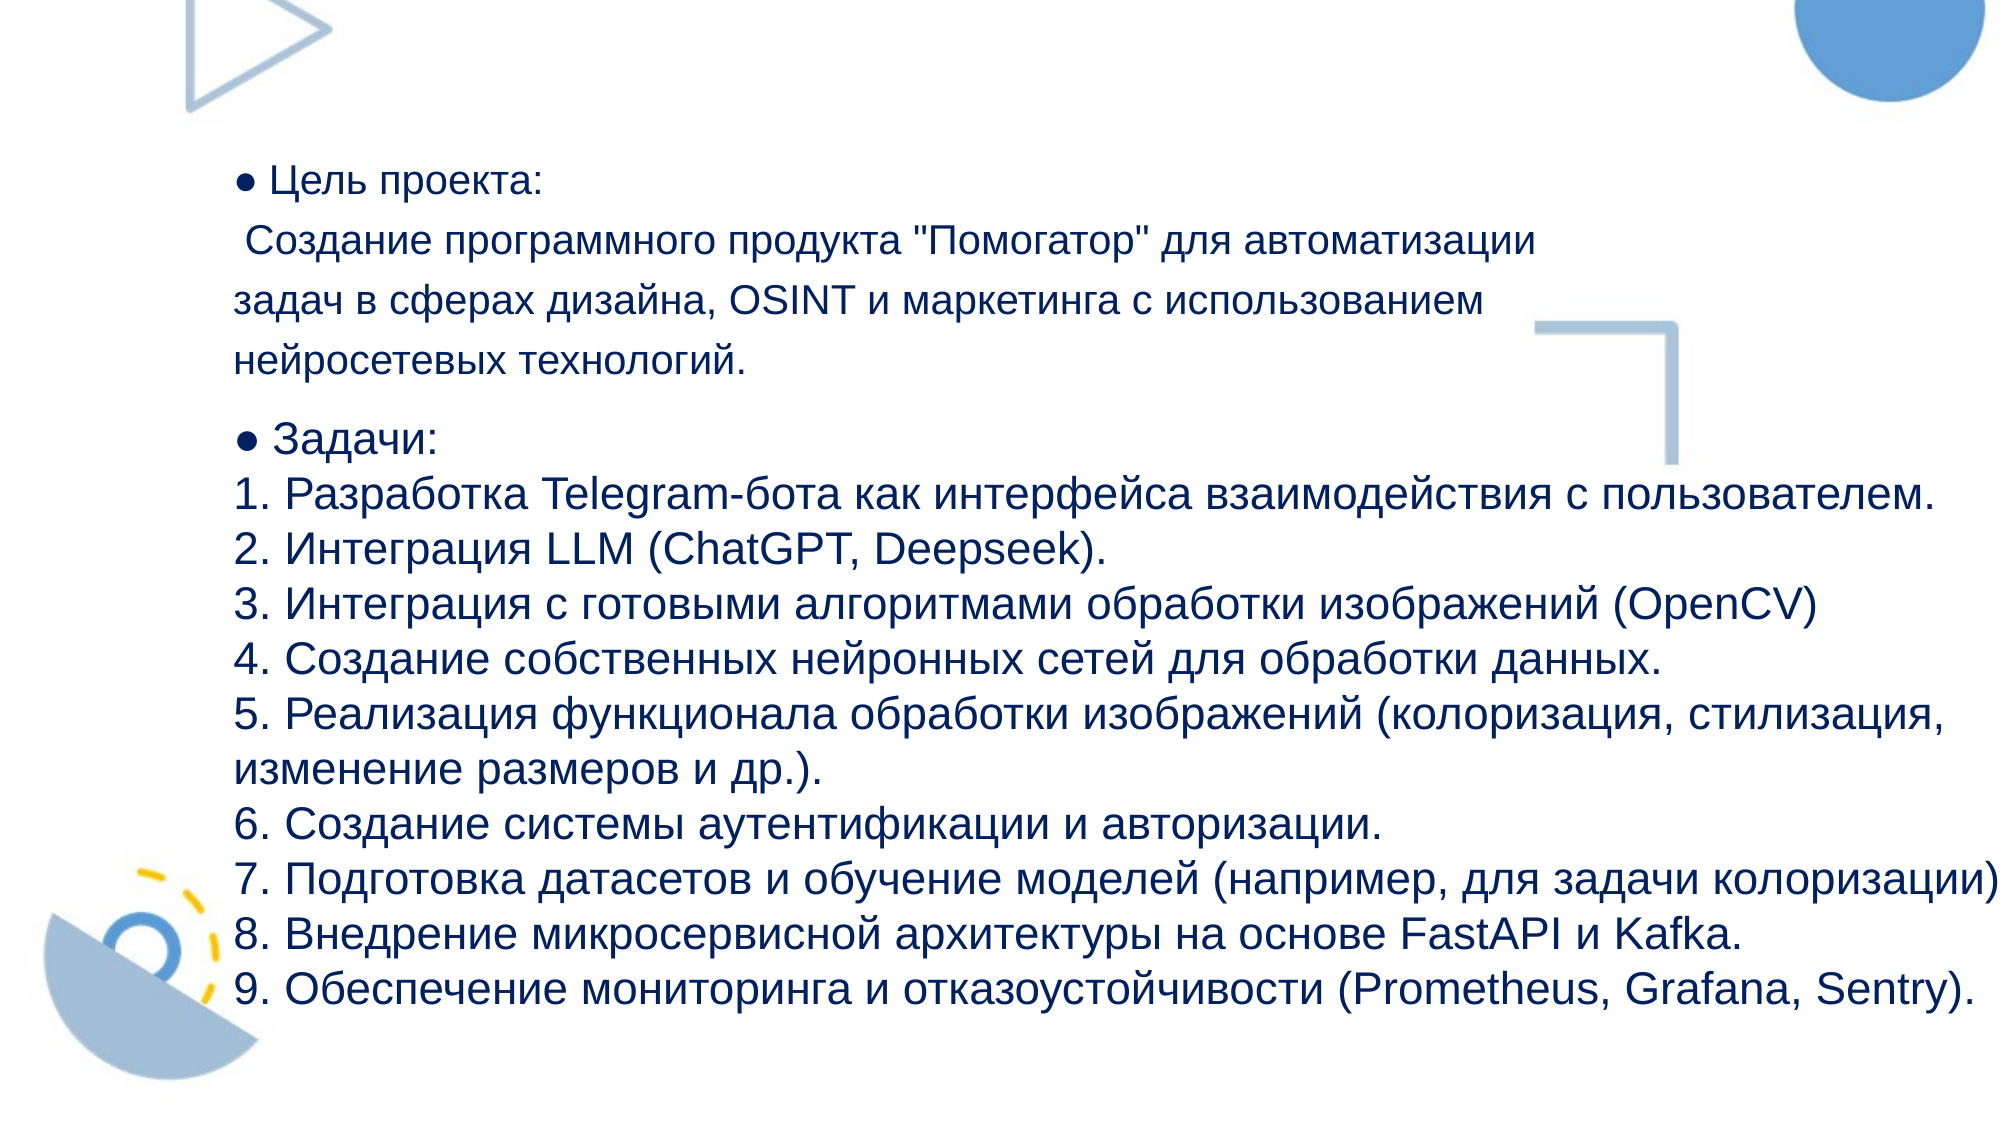

● Цель проекта:
 Создание программного продукта "Помогатор" для автоматизации задач в сферах дизайна, OSINT и маркетинга с использованием нейросетевых технологий.
● Задачи:
1. Разработка Telegram-бота как интерфейса взаимодействия с пользователем.
2. Интеграция LLM (ChatGPT, Deepseek).
3. Интеграция с готовыми алгоритмами обработки изображений (OpenCV)
4. Создание собственных нейронных сетей для обработки данных.
5. Реализация функционала обработки изображений (колоризация, стилизация, изменение размеров и др.).
6. Создание системы аутентификации и авторизации.
7. Подготовка датасетов и обучение моделей (например, для задачи колоризации).
8. Внедрение микросервисной архитектуры на основе FastAPI и Kafka.
9. Обеспечение мониторинга и отказоустойчивости (Prometheus, Grafana, Sentry).